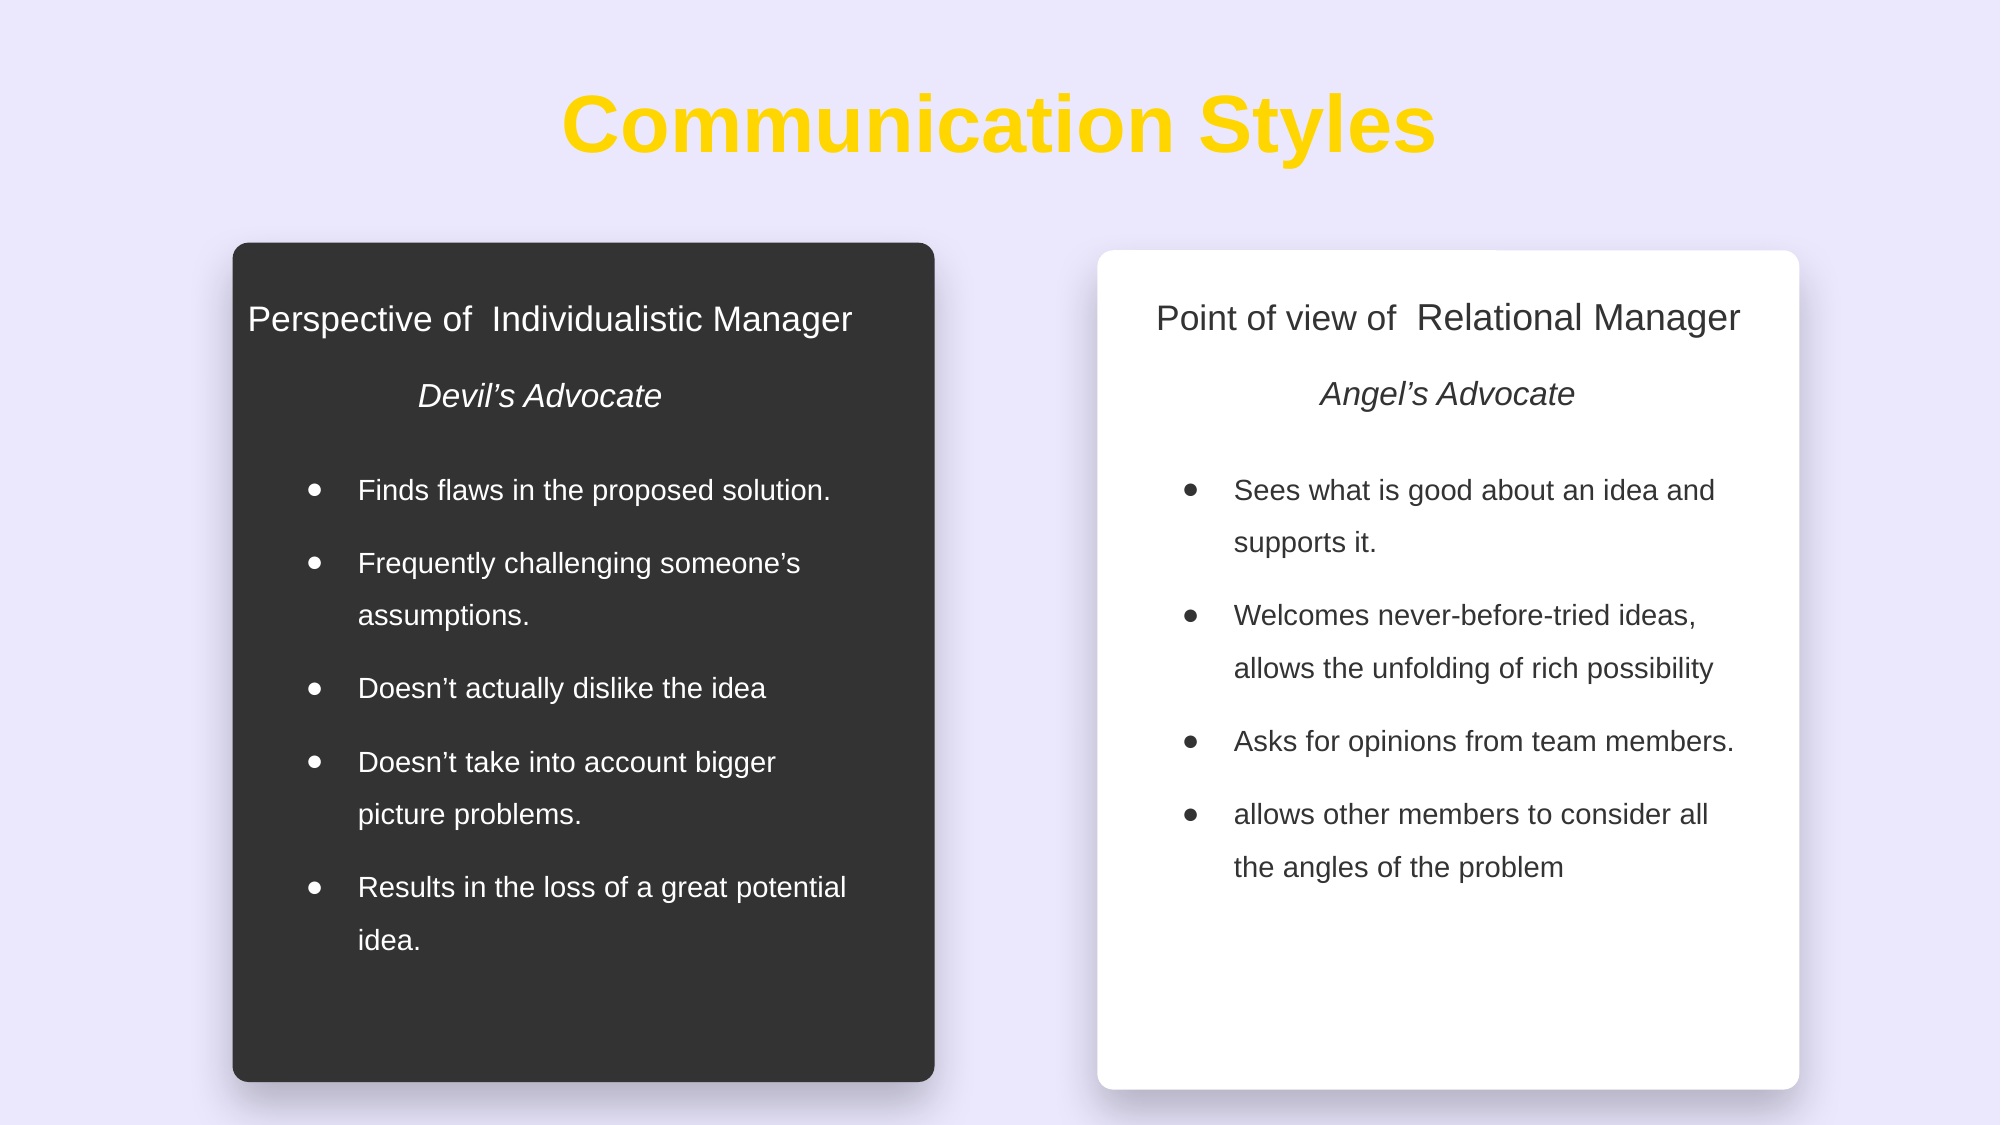

Communication Styles

Point of view of  Relational Manager
Perspective of  Individualistic Manager
Angel’s Advocate
Devil’s Advocate
Finds flaws in the proposed solution.
Frequently challenging someone’s assumptions.
Doesn’t actually dislike the idea
Doesn’t take into account bigger picture problems.
Results in the loss of a great potential idea.
Sees what is good about an idea and supports it.
Welcomes never-before-tried ideas, allows the unfolding of rich possibility
Asks for opinions from team members.
allows other members to consider all the angles of the problem